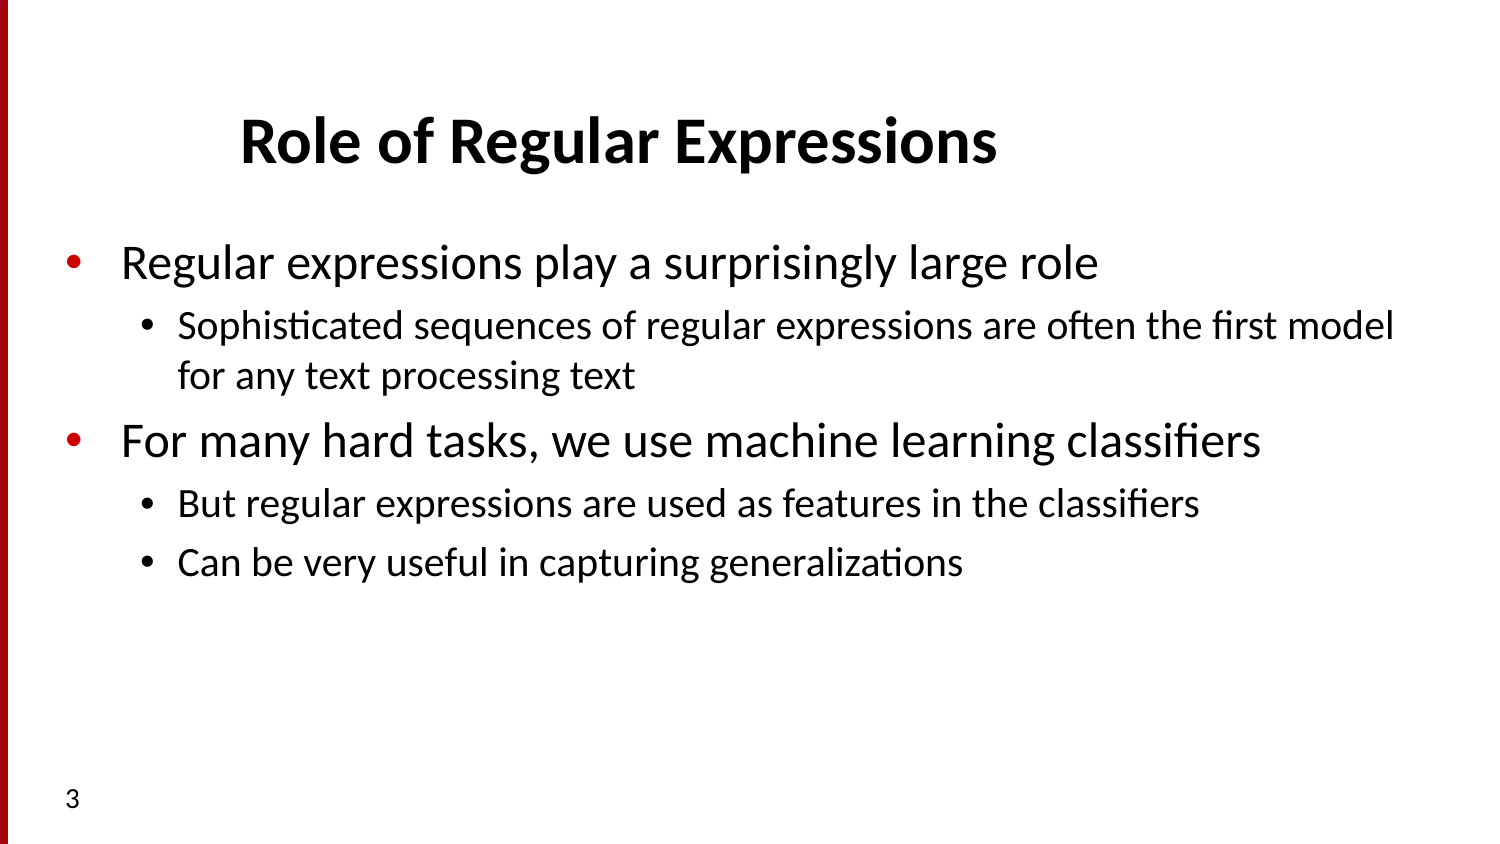

# Role of Regular Expressions
Regular expressions play a surprisingly large role
Sophisticated sequences of regular expressions are often the first model for any text processing text
For many hard tasks, we use machine learning classifiers
But regular expressions are used as features in the classifiers
Can be very useful in capturing generalizations

3